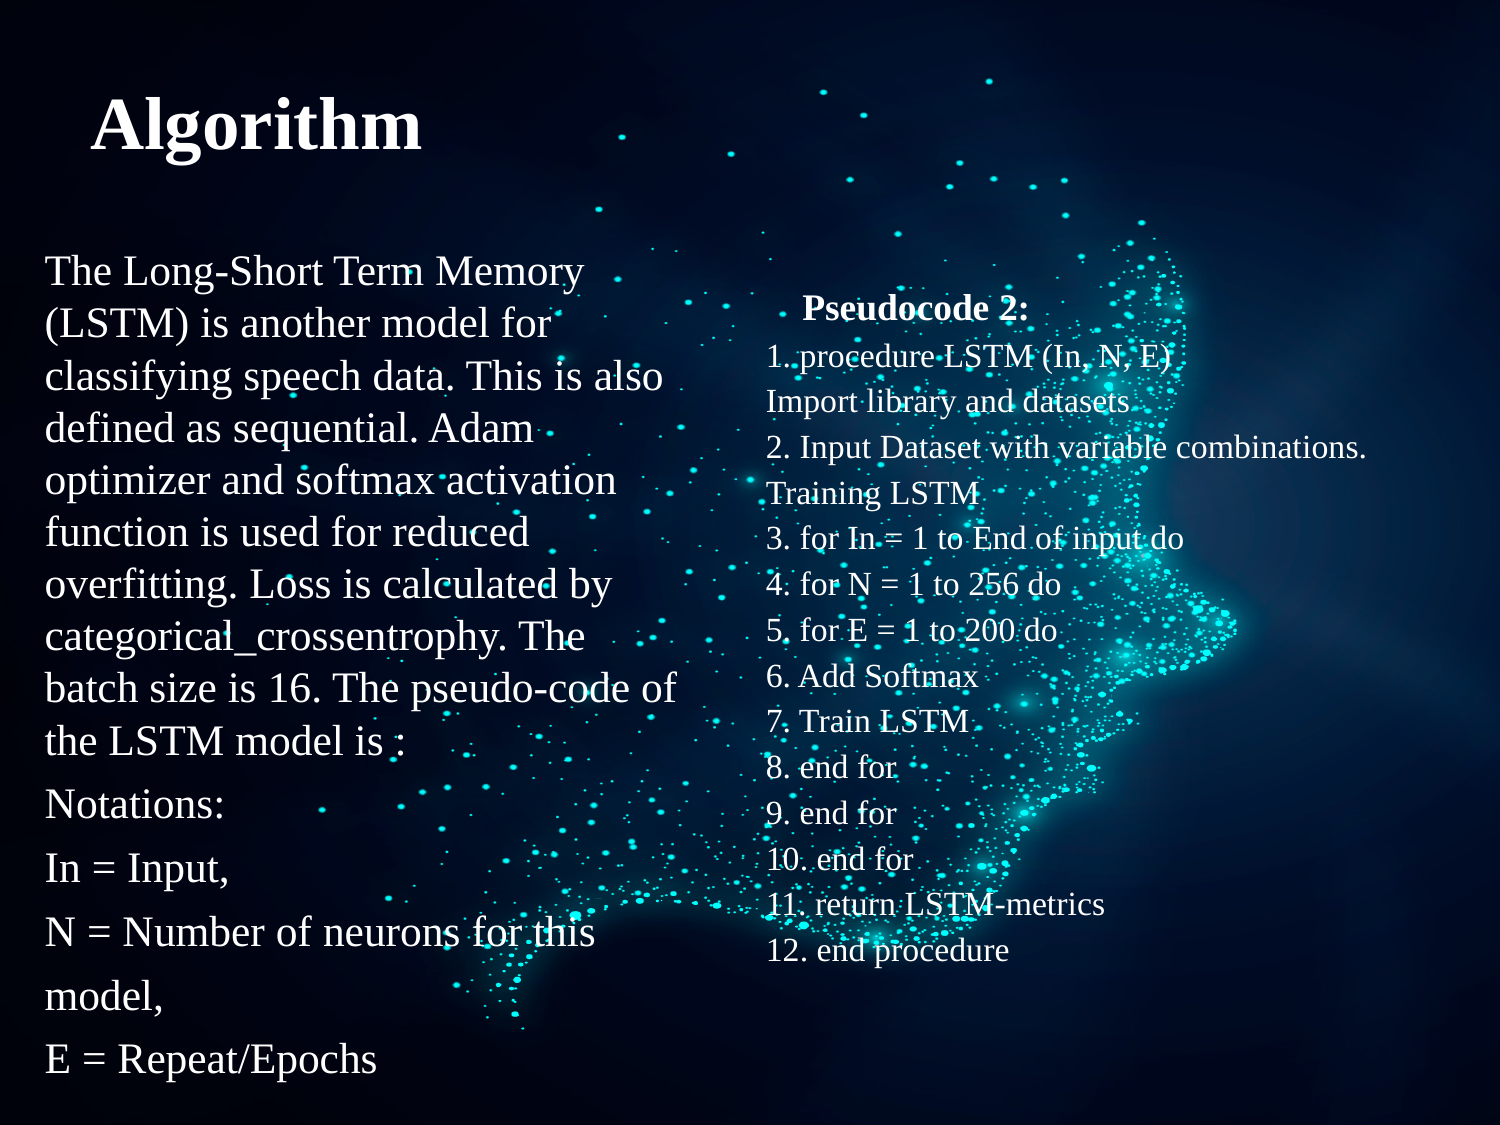

# Algorithm
Pseudocode 2:
1. procedure LSTM (In, N, E)
Import library and datasets
2. Input Dataset with variable combinations.
Training LSTM
3. for In = 1 to End of input do
4. for N = 1 to 256 do
5. for E = 1 to 200 do
6. Add Softmax
7. Train LSTM
8. end for
9. end for
10. end for
11. return LSTM-metrics
12. end procedure

The Long-Short Term Memory (LSTM) is another model for classifying speech data. This is also defined as sequential. Adam optimizer and softmax activation function is used for reduced overfitting. Loss is calculated by categorical_crossentrophy. The batch size is 16. The pseudo-code of the LSTM model is :
Notations:
In = Input,
N = Number of neurons for this
model,
E = Repeat/Epochs